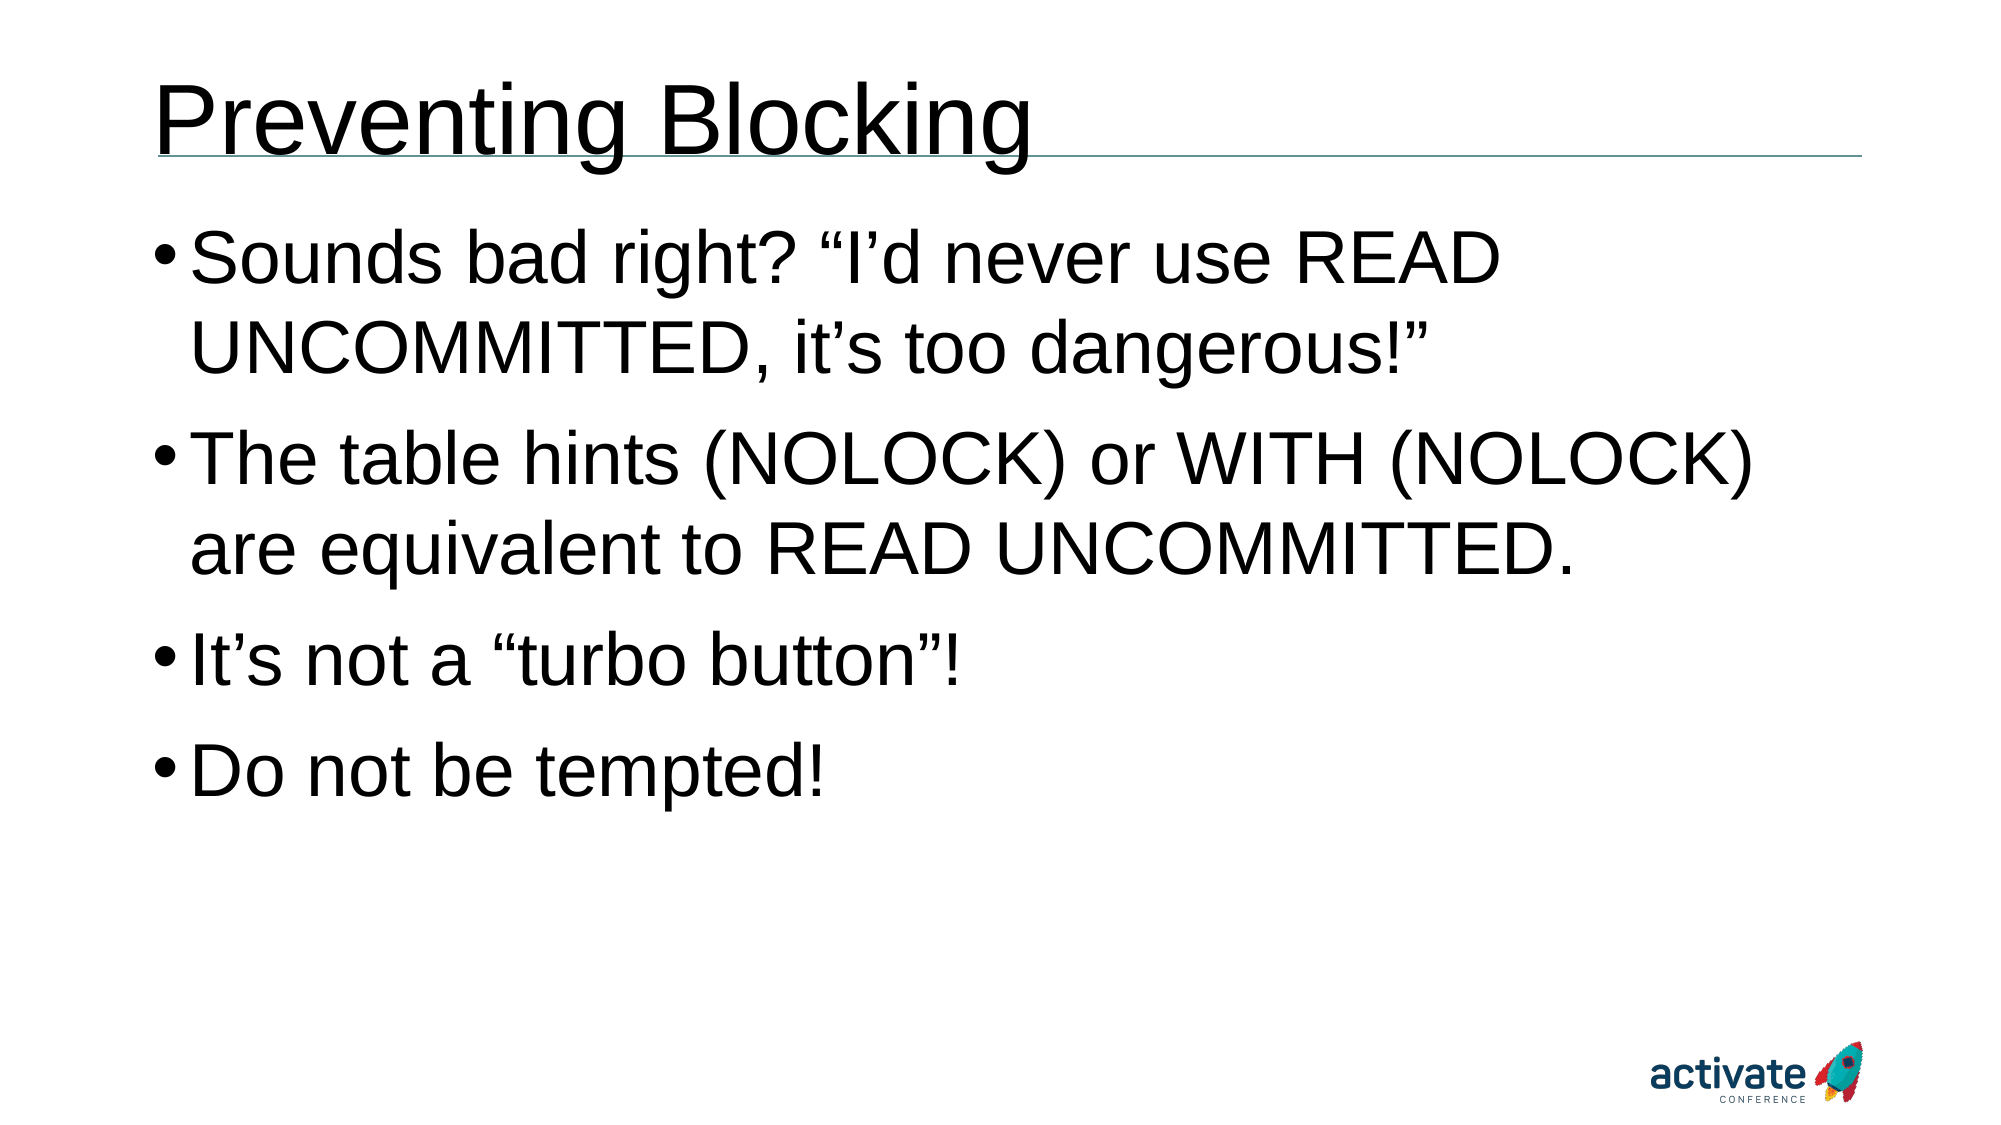

# Preventing Blocking
Sounds bad right? “I’d never use READ UNCOMMITTED, it’s too dangerous!”
The table hints (NOLOCK) or WITH (NOLOCK) are equivalent to READ UNCOMMITTED.
It’s not a “turbo button”!
Do not be tempted!